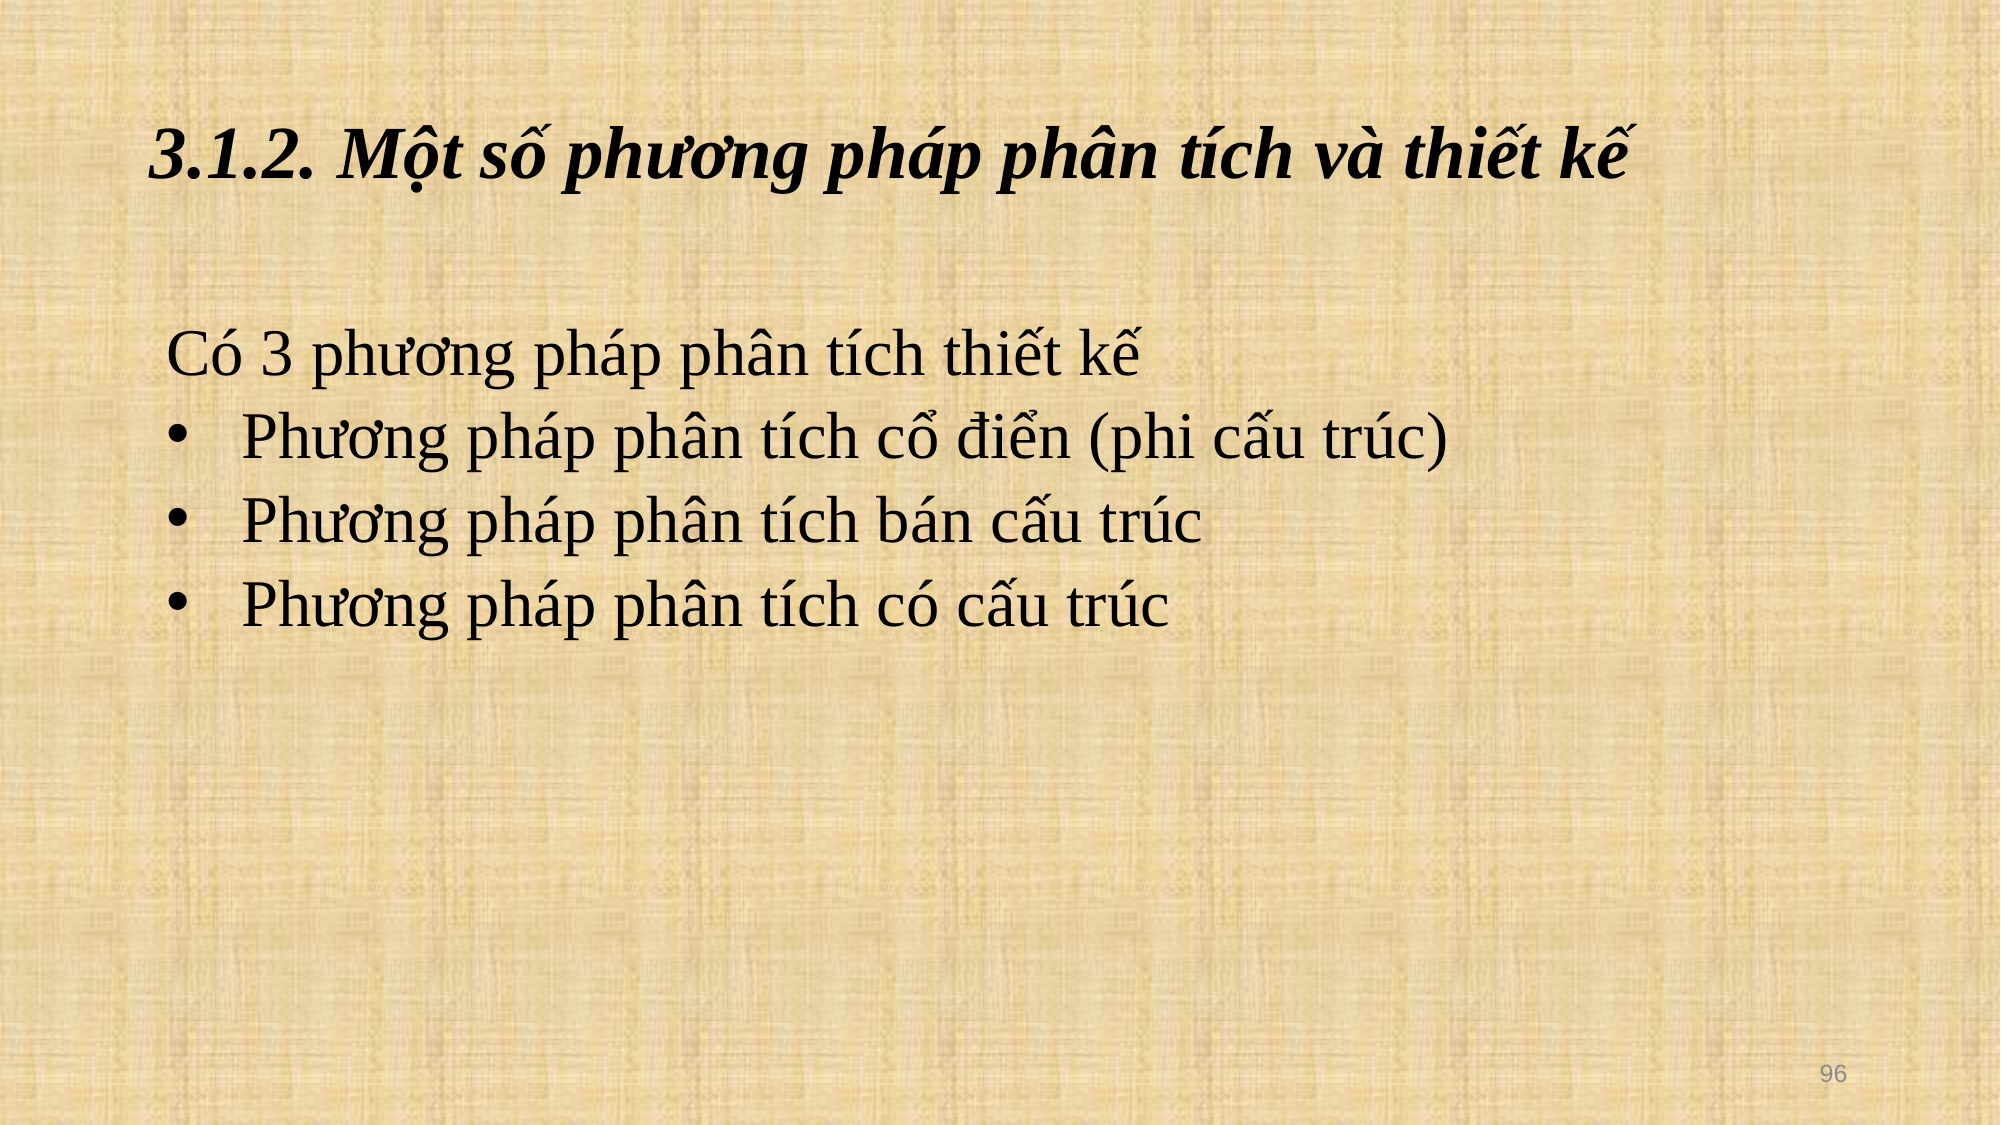

3.1.2. Một số phương pháp phân tích và thiết kế
Có 3 phương pháp phân tích thiết kế
Phương pháp phân tích cổ điển (phi cấu trúc)
Phương pháp phân tích bán cấu trúc
Phương pháp phân tích có cấu trúc
96